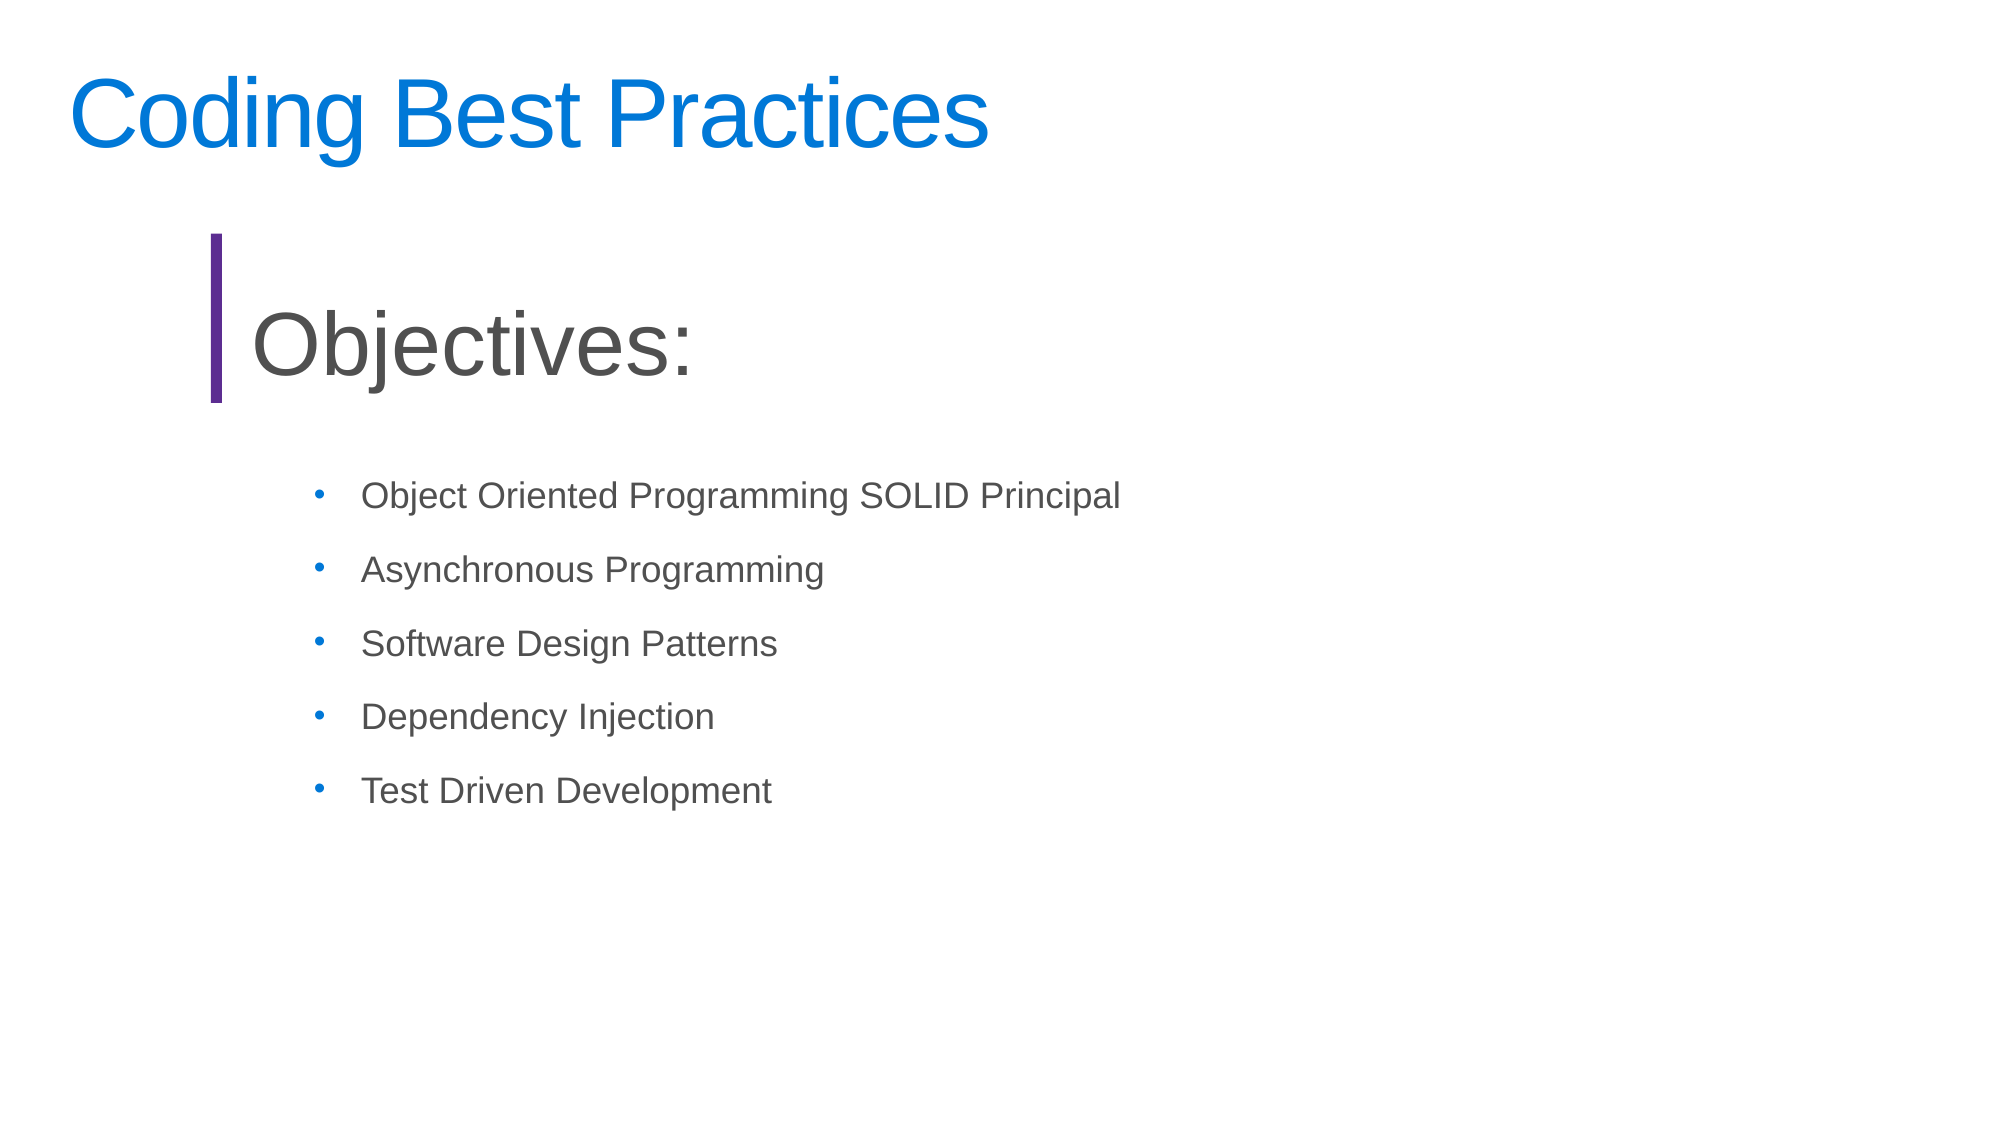

# Coding Best Practices

Objectives:
Object Oriented Programming SOLID Principal
Asynchronous Programming
Software Design Patterns
Dependency Injection
Test Driven Development